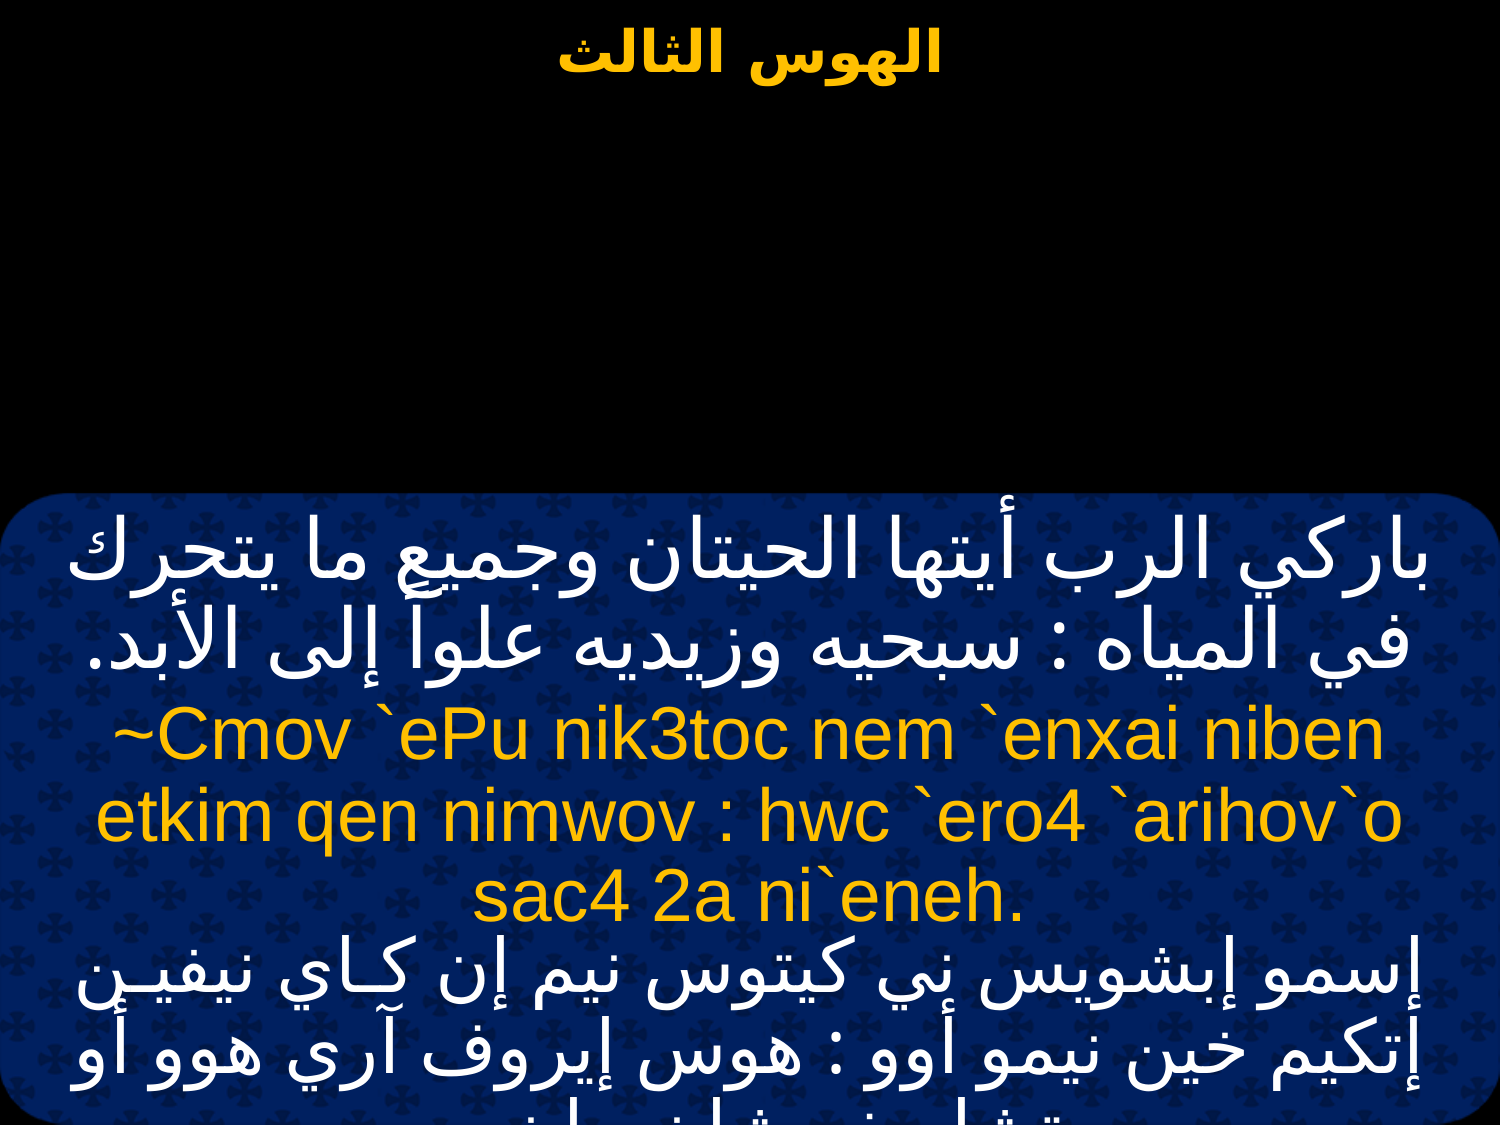

باركي الرب أيتها الحيتان وجميع ما يتحرك في المياه : سبحيه وزيديه علواً إلى الأبد.
~Cmov `ePu nik3toc nem `enxai niben etkim qen nimwov : hwc `ero4 `arihov`o sac4 2a ni`eneh.
إسمو إبشويس ني كيتوس نيم إن كـاي نيفيـن إتكيم خين نيمو أوو : هوس إيروف آري هوو أو تشاسف شا ني إينيه.